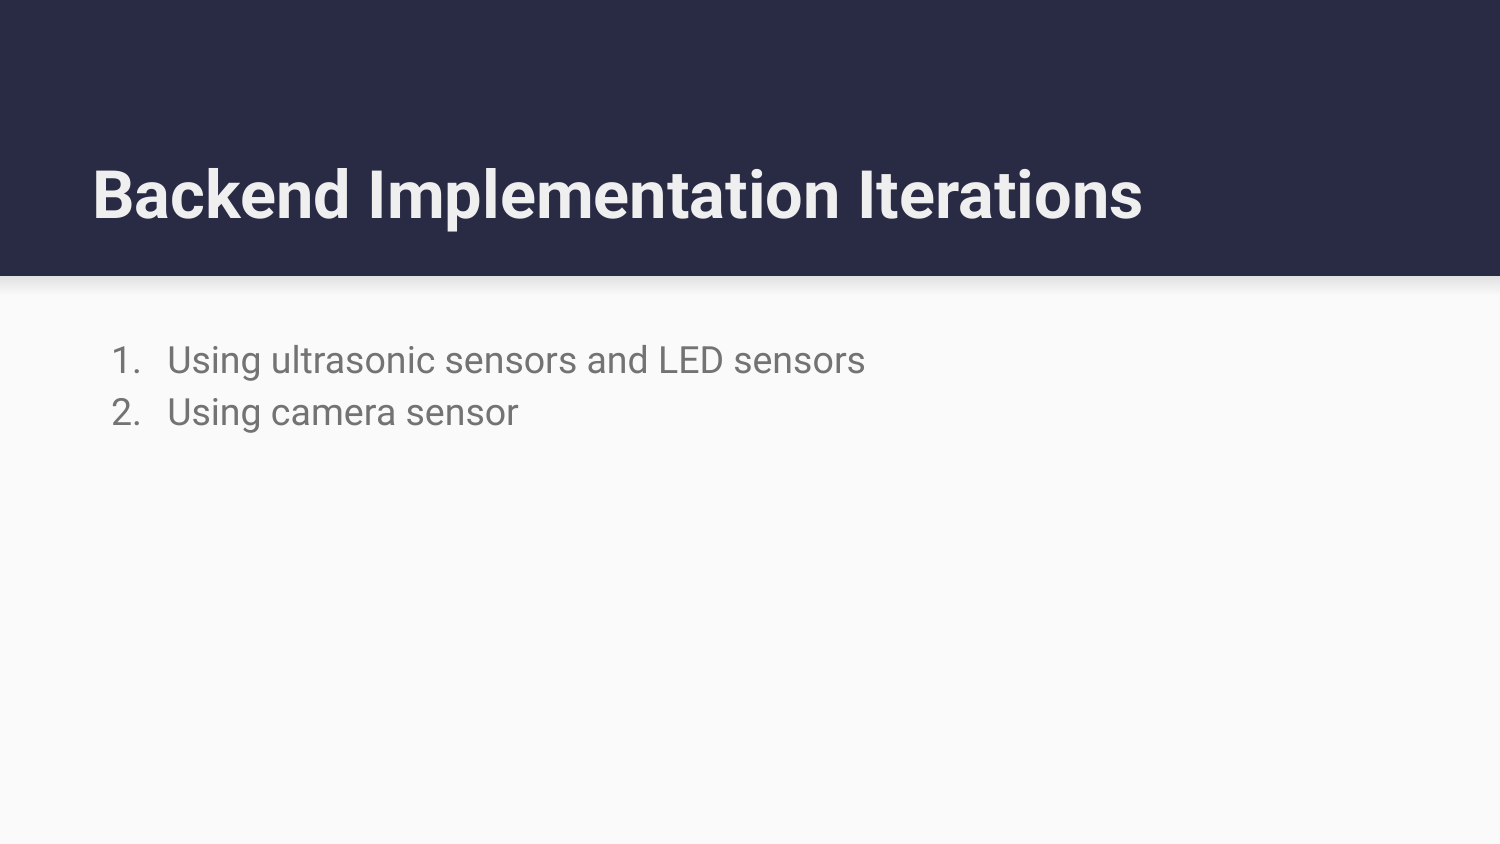

# Backend Implementation Iterations
Using ultrasonic sensors and LED sensors
Using camera sensor